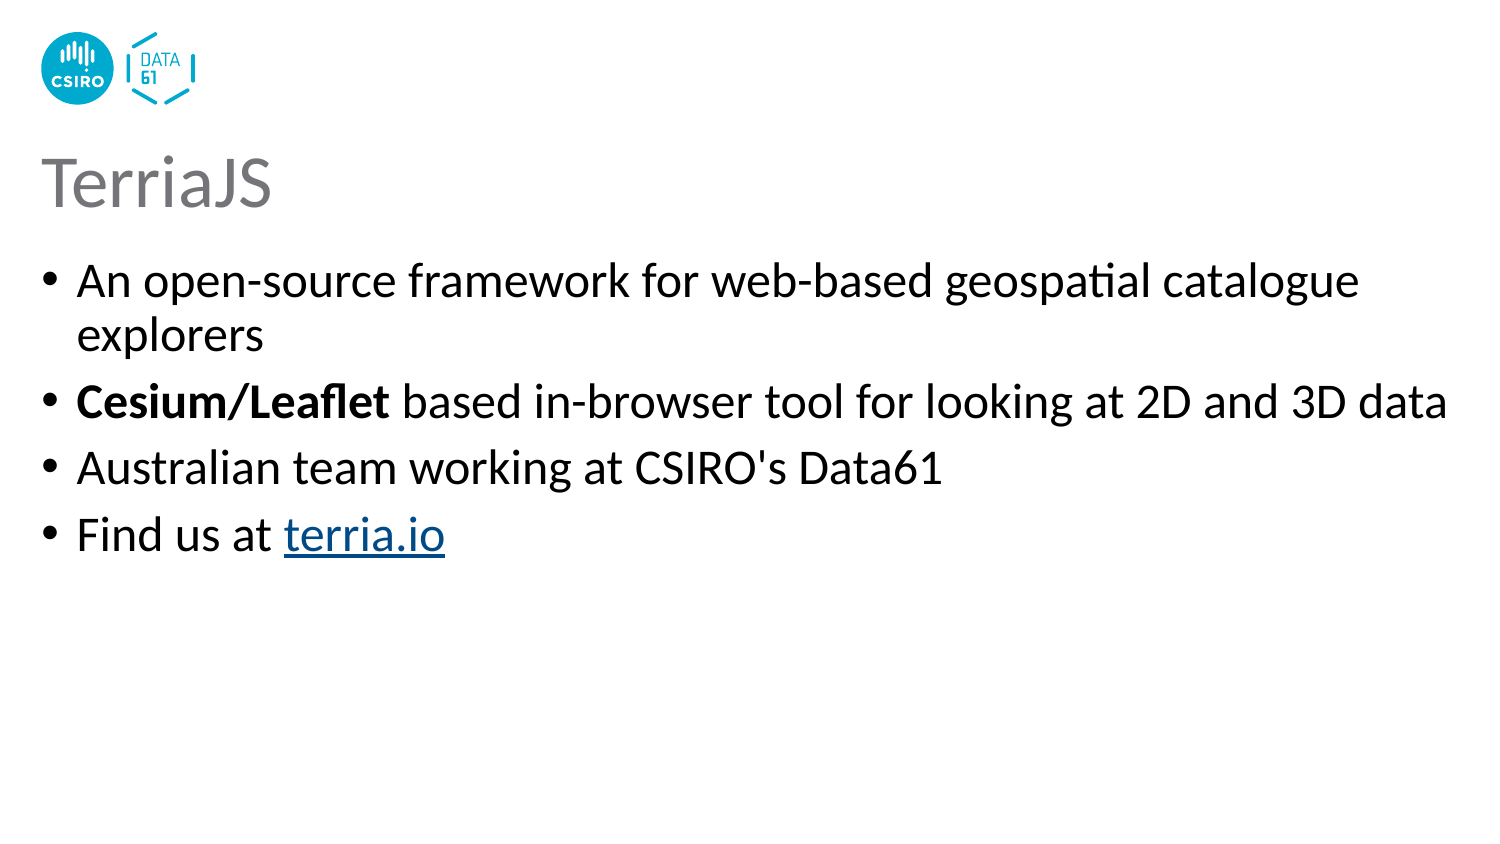

# TerriaJS
An open-source framework for web-based geospatial catalogue explorers
Cesium/Leaflet based in-browser tool for looking at 2D and 3D data
Australian team working at CSIRO's Data61
Find us at terria.io